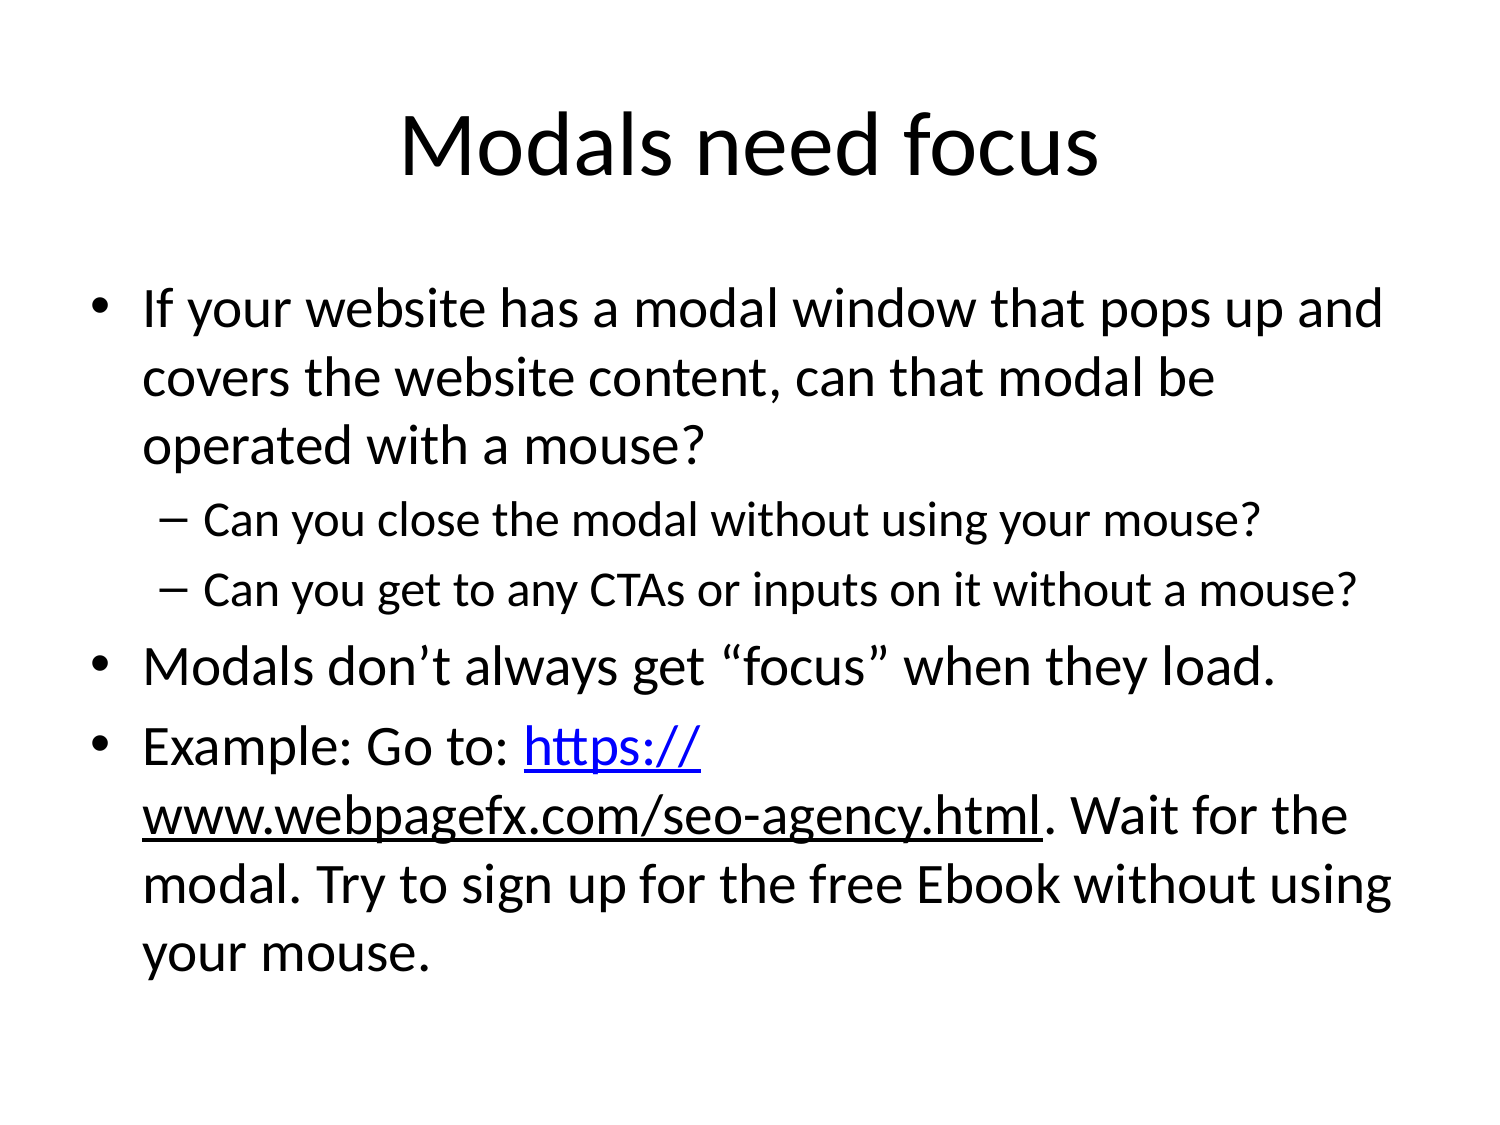

# Modals need focus
If your website has a modal window that pops up and covers the website content, can that modal be operated with a mouse?
Can you close the modal without using your mouse?
Can you get to any CTAs or inputs on it without a mouse?
Modals don’t always get “focus” when they load.
Example: Go to: https://www.webpagefx.com/seo-agency.html. Wait for the modal. Try to sign up for the free Ebook without using your mouse.